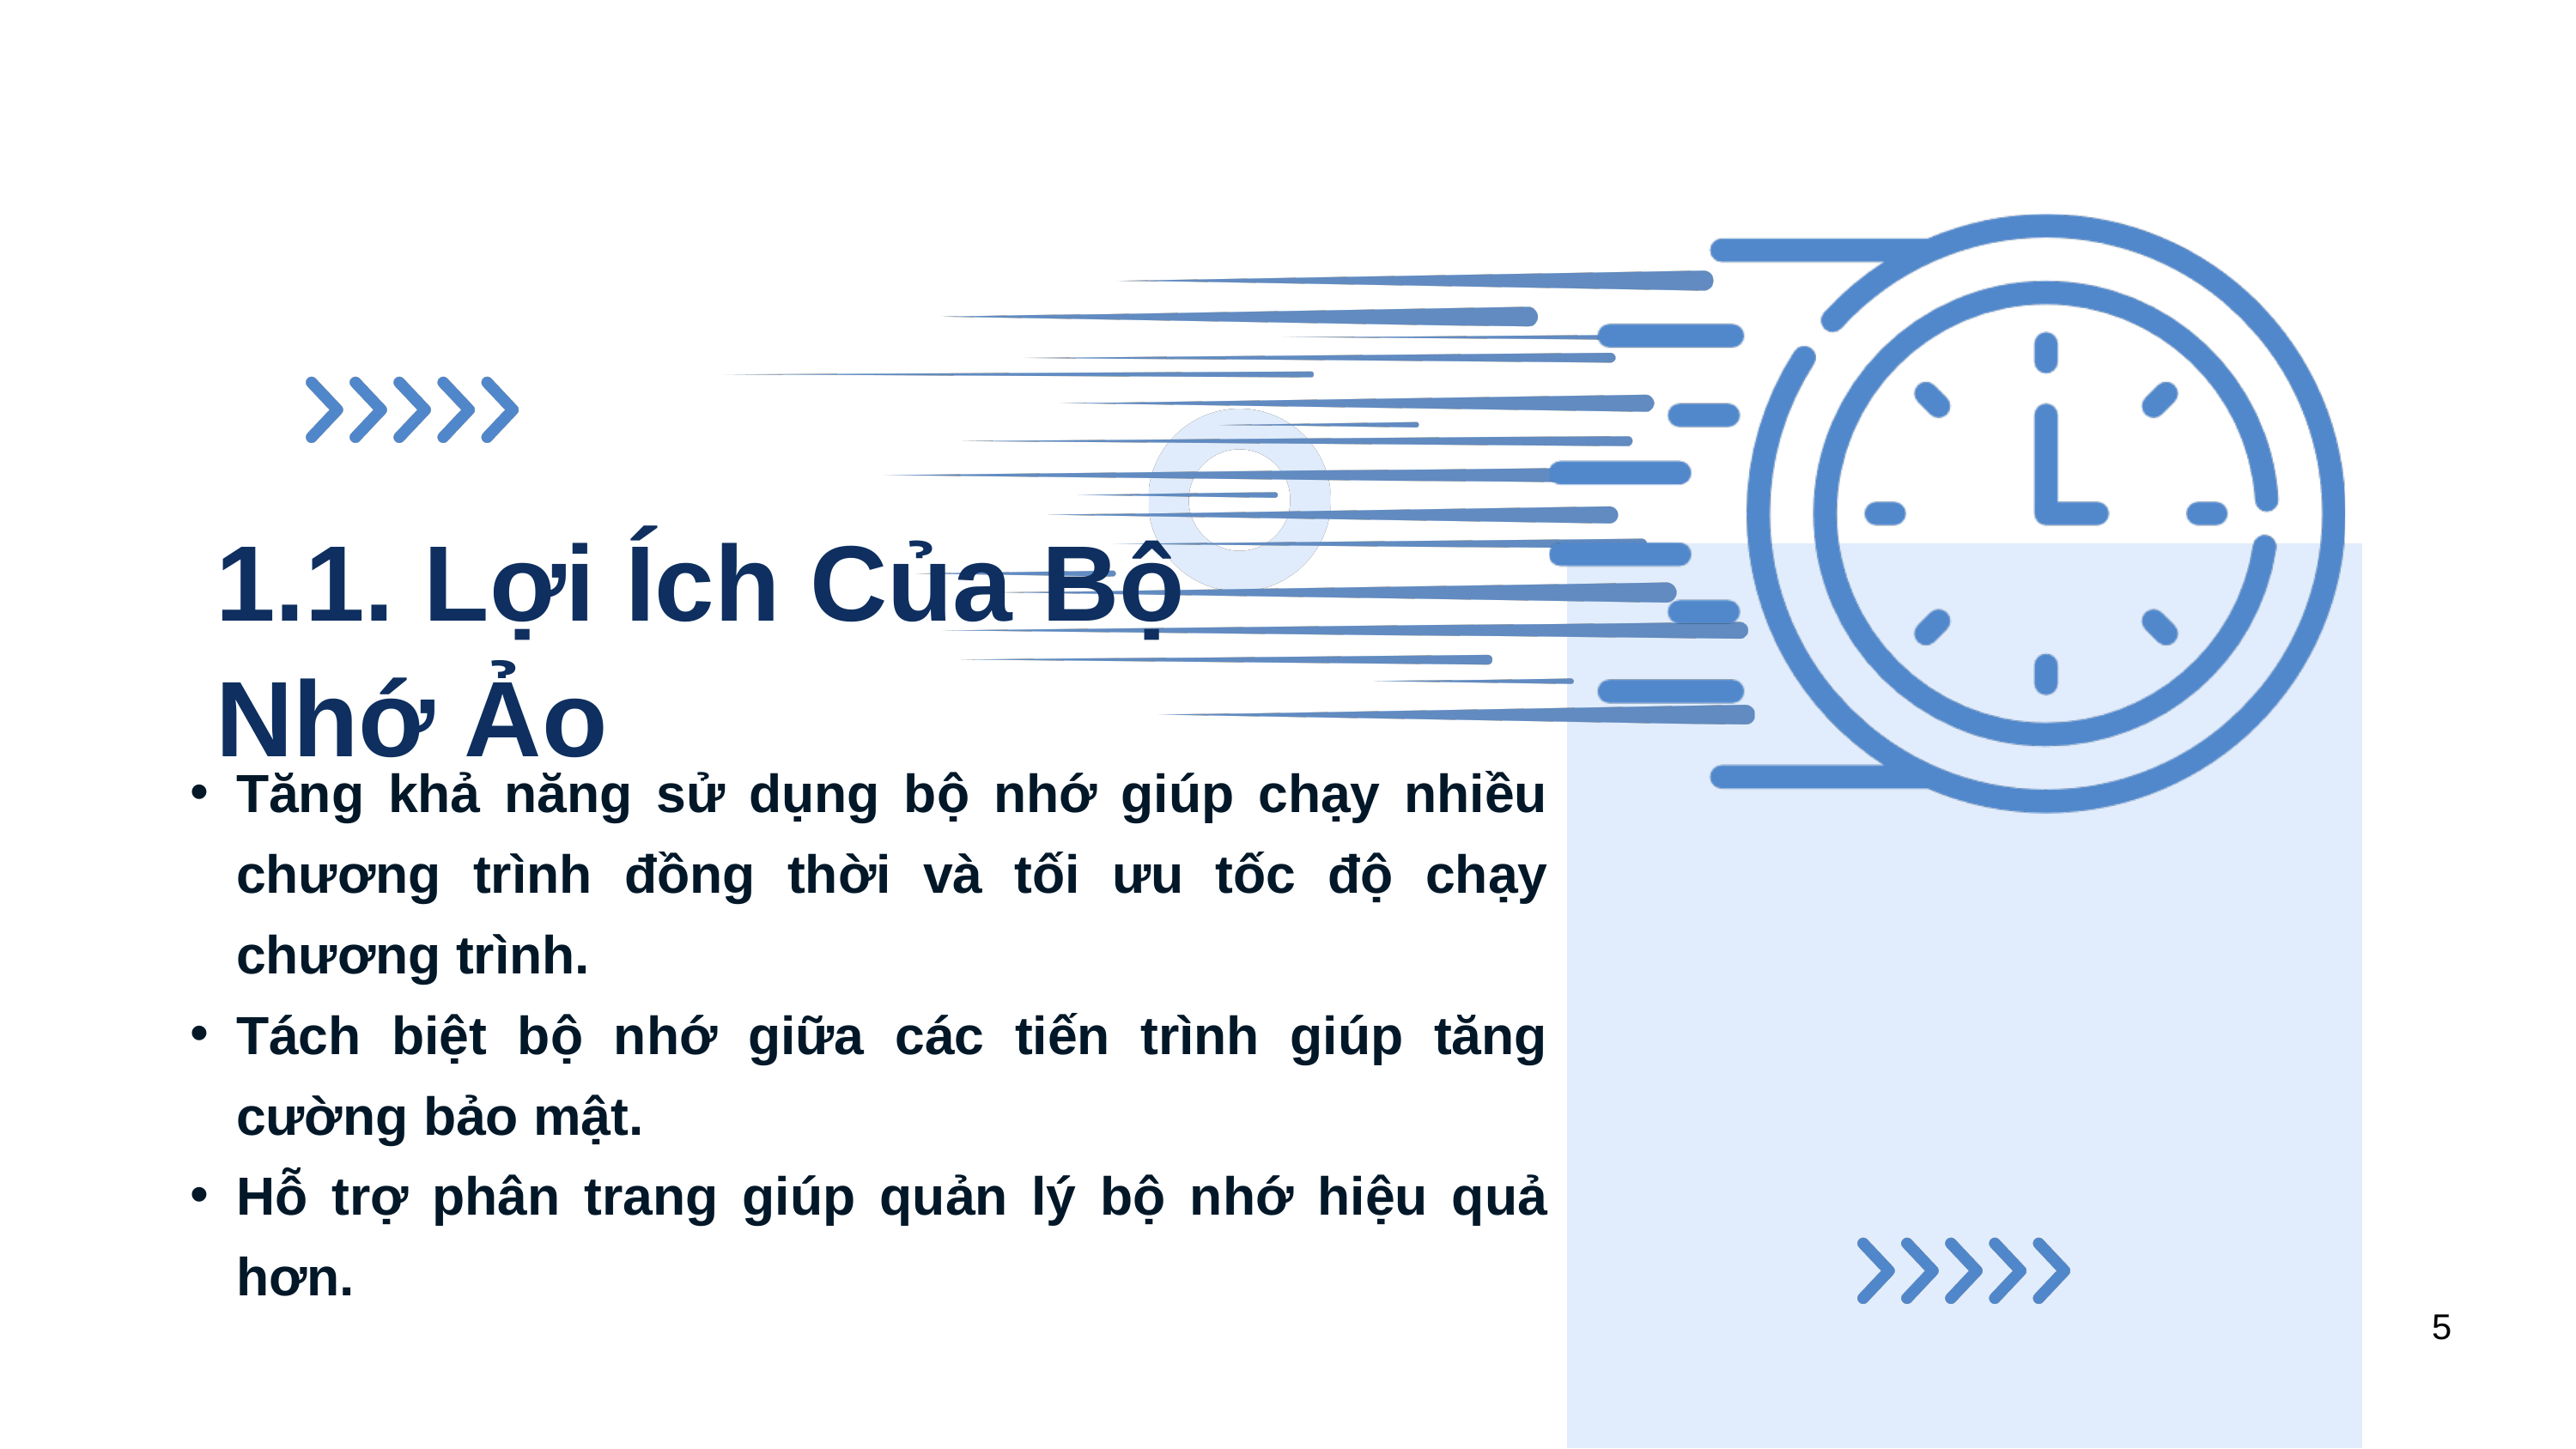

1.1. Lợi Ích Của Bộ Nhớ Ảo

Tăng khả năng sử dụng bộ nhớ giúp chạy nhiều chương trình đồng thời và tối ưu tốc độ chạy chương trình.
Tách biệt bộ nhớ giữa các tiến trình giúp tăng cường bảo mật.
Hỗ trợ phân trang giúp quản lý bộ nhớ hiệu quả hơn.

5